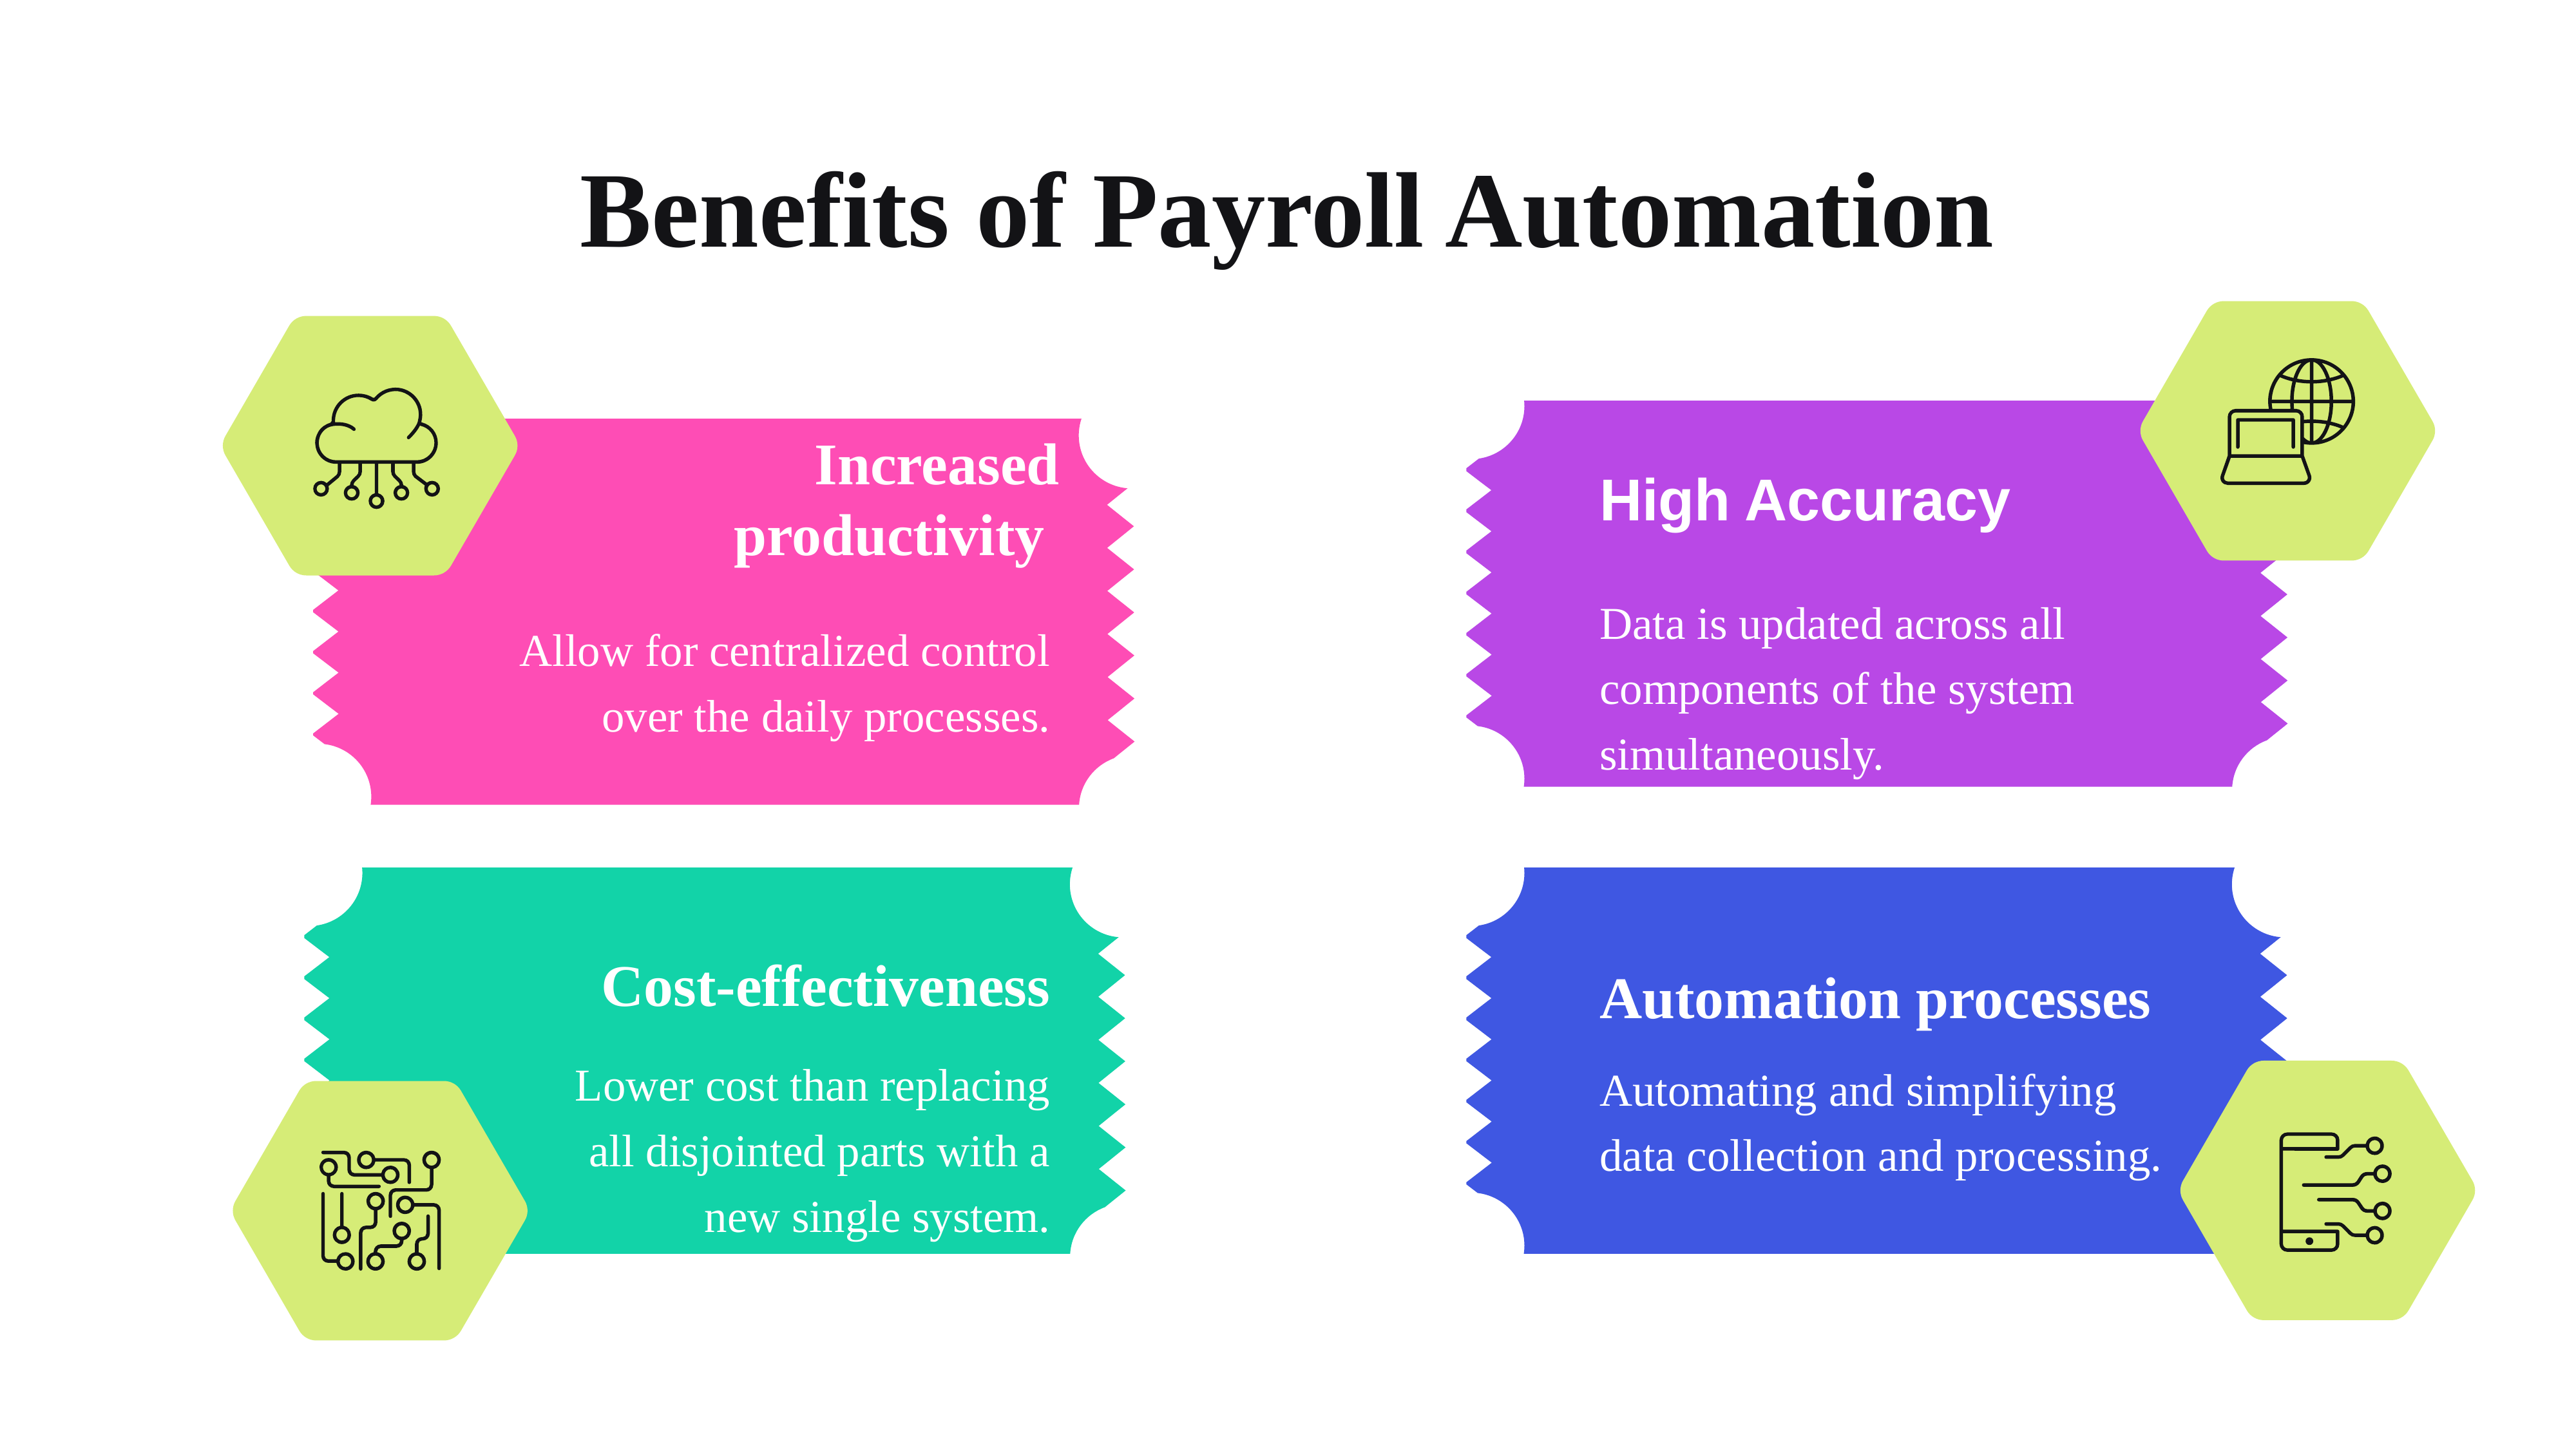

Benefits of Payroll Automation

Increased productivity
High Accuracy
Data is updated across all components of the system simultaneously.
Allow for centralized control over the daily processes.

Cost-effectiveness
Automation processes
Lower cost than replacing all disjointed parts with a new single system.
Automating and simplifying data collection and processing.